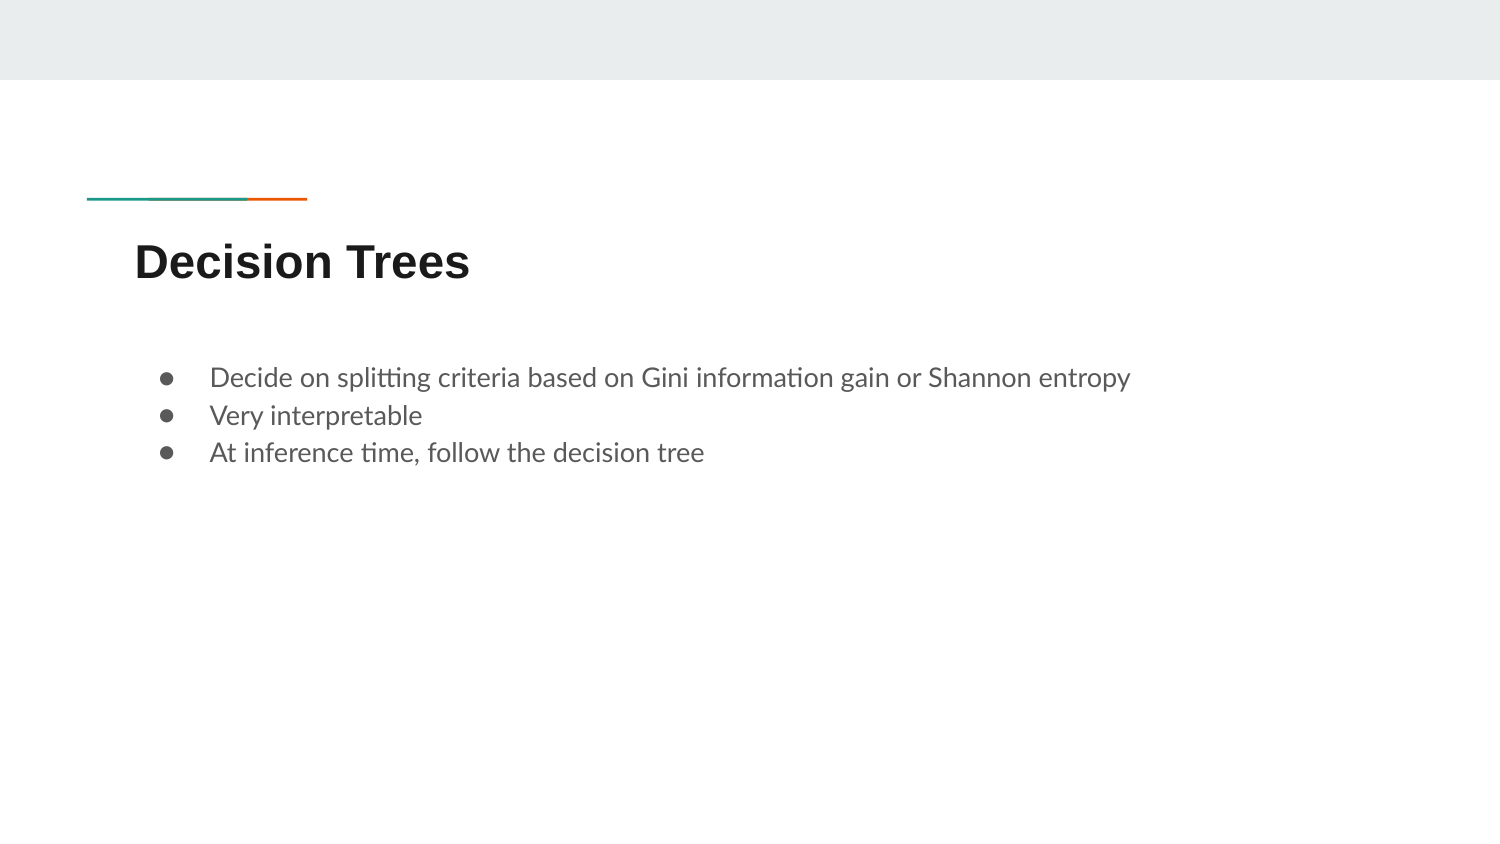

# Decision Trees
Decide on splitting criteria based on Gini information gain or Shannon entropy
Very interpretable
At inference time, follow the decision tree